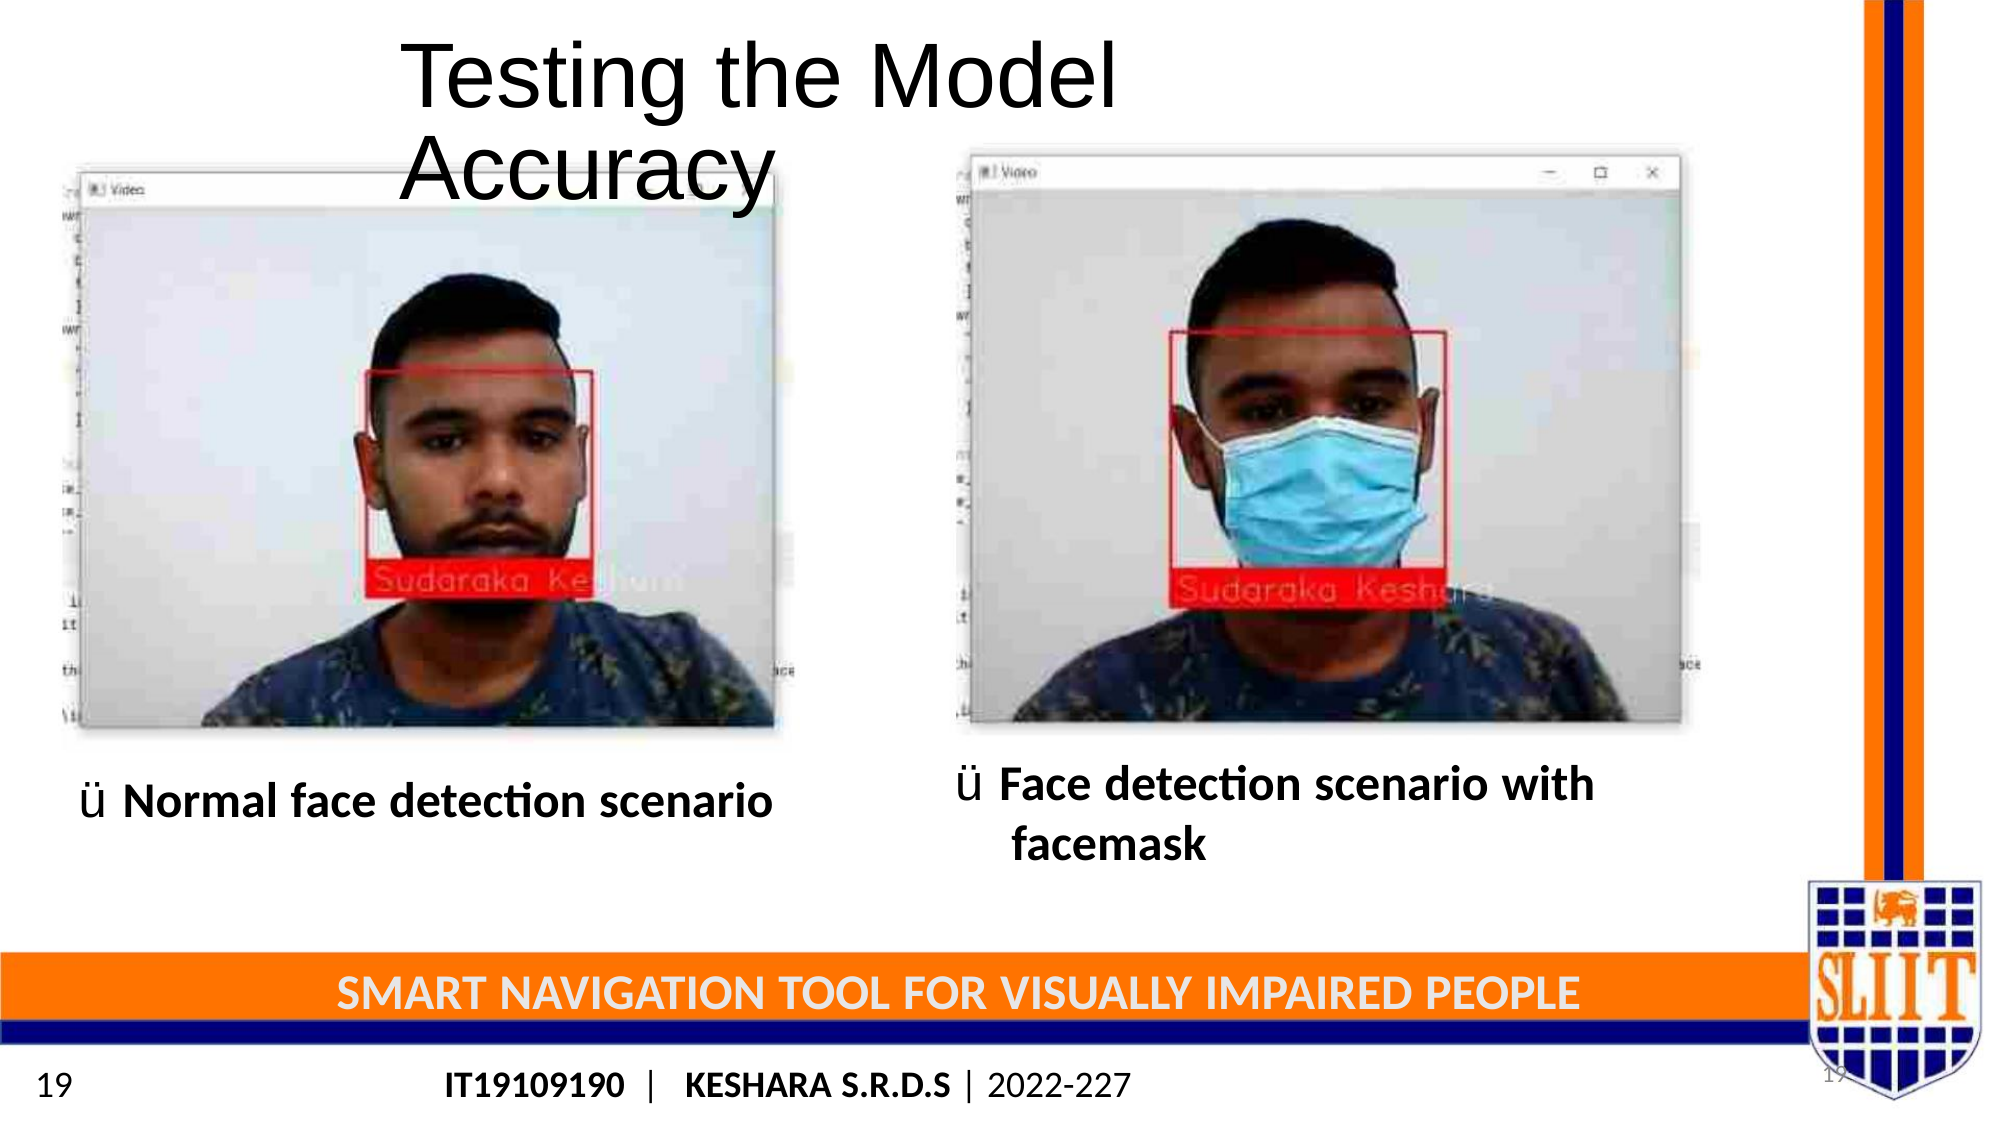

Testing the Model Accuracy
ü Face detection scenario with
facemask
ü Normal face detection scenario
SMART NAVIGATION TOOL FOR VISUALLY IMPAIRED PEOPLE
19
19
IT19109190 | KESHARA S.R.D.S | 2022-227